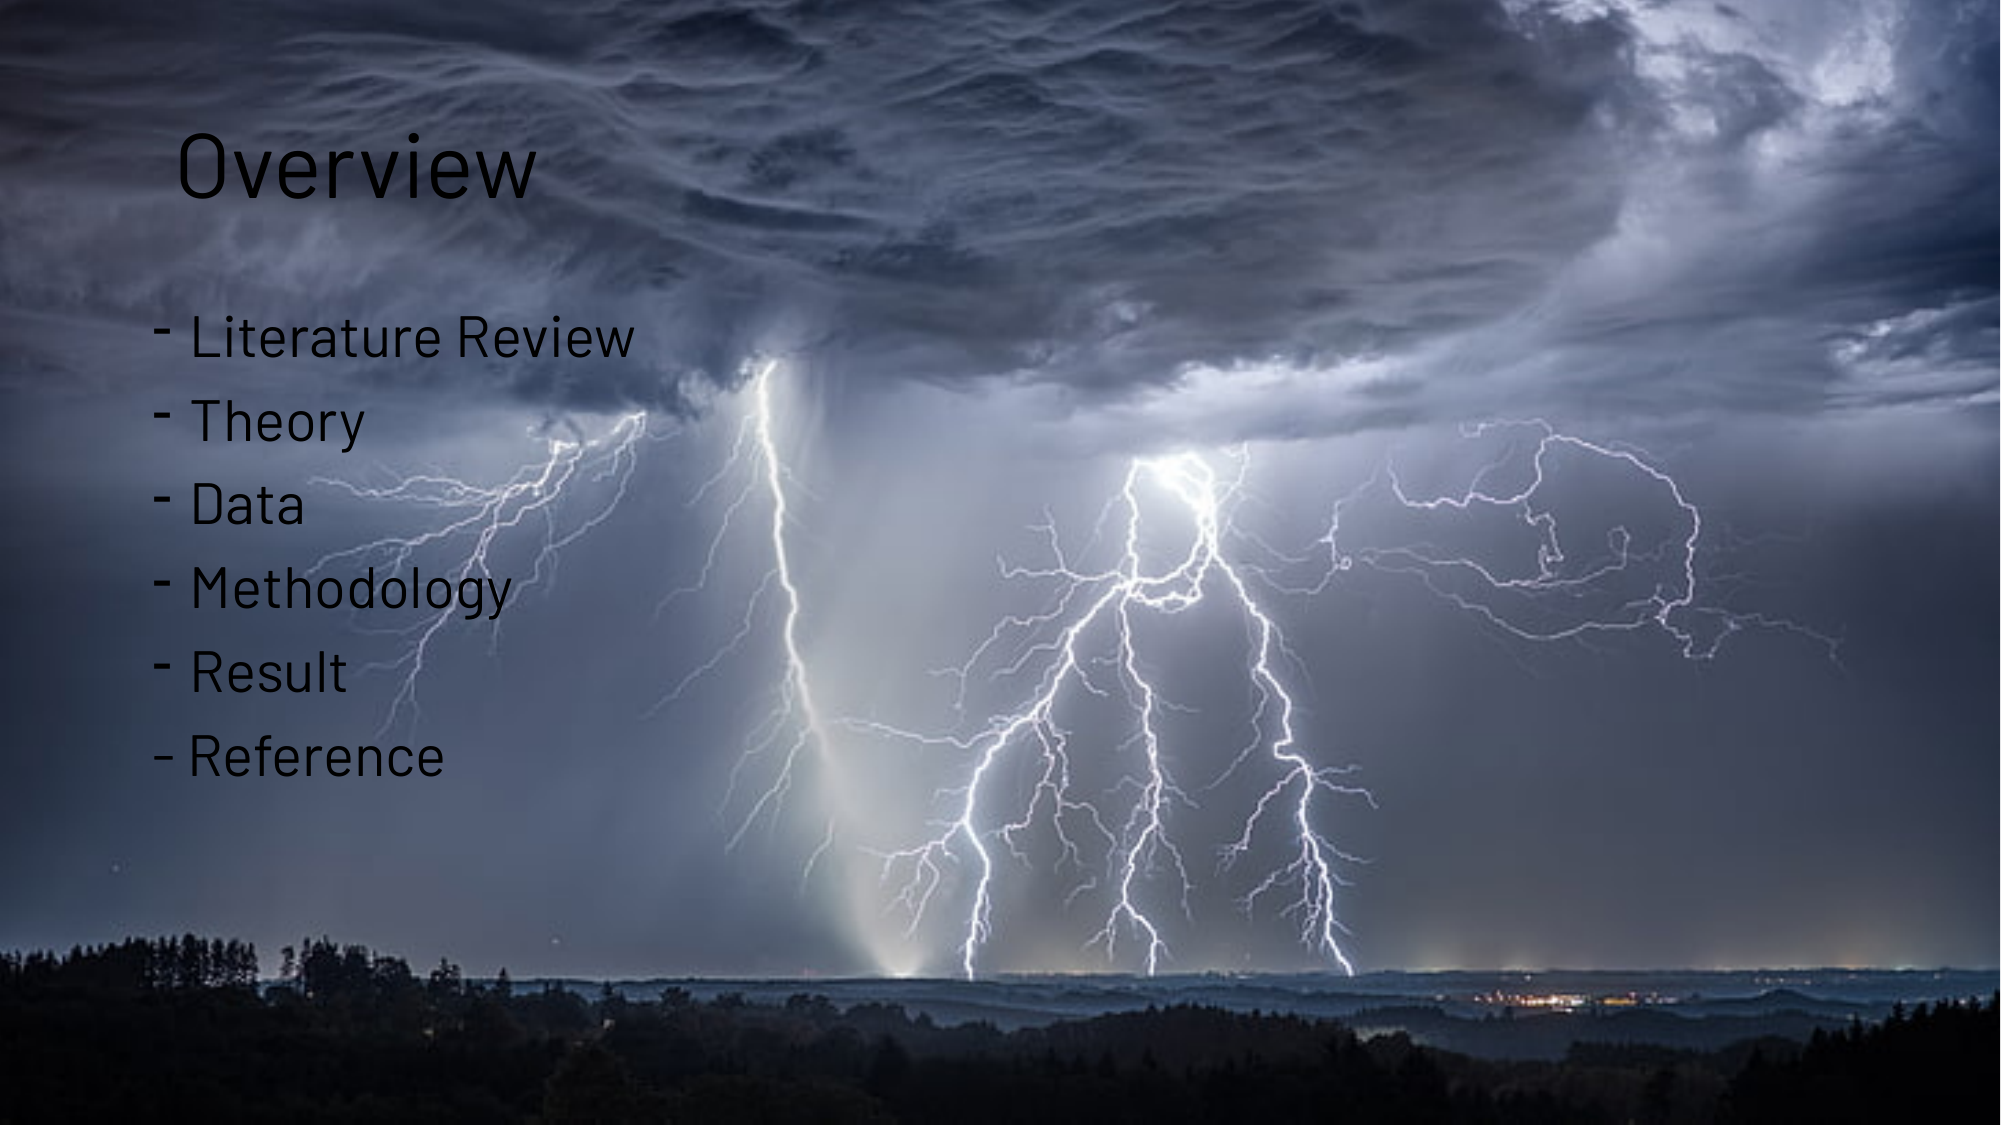

# Overview
Literature Review
Theory
Data
Methodology
Result
- Reference